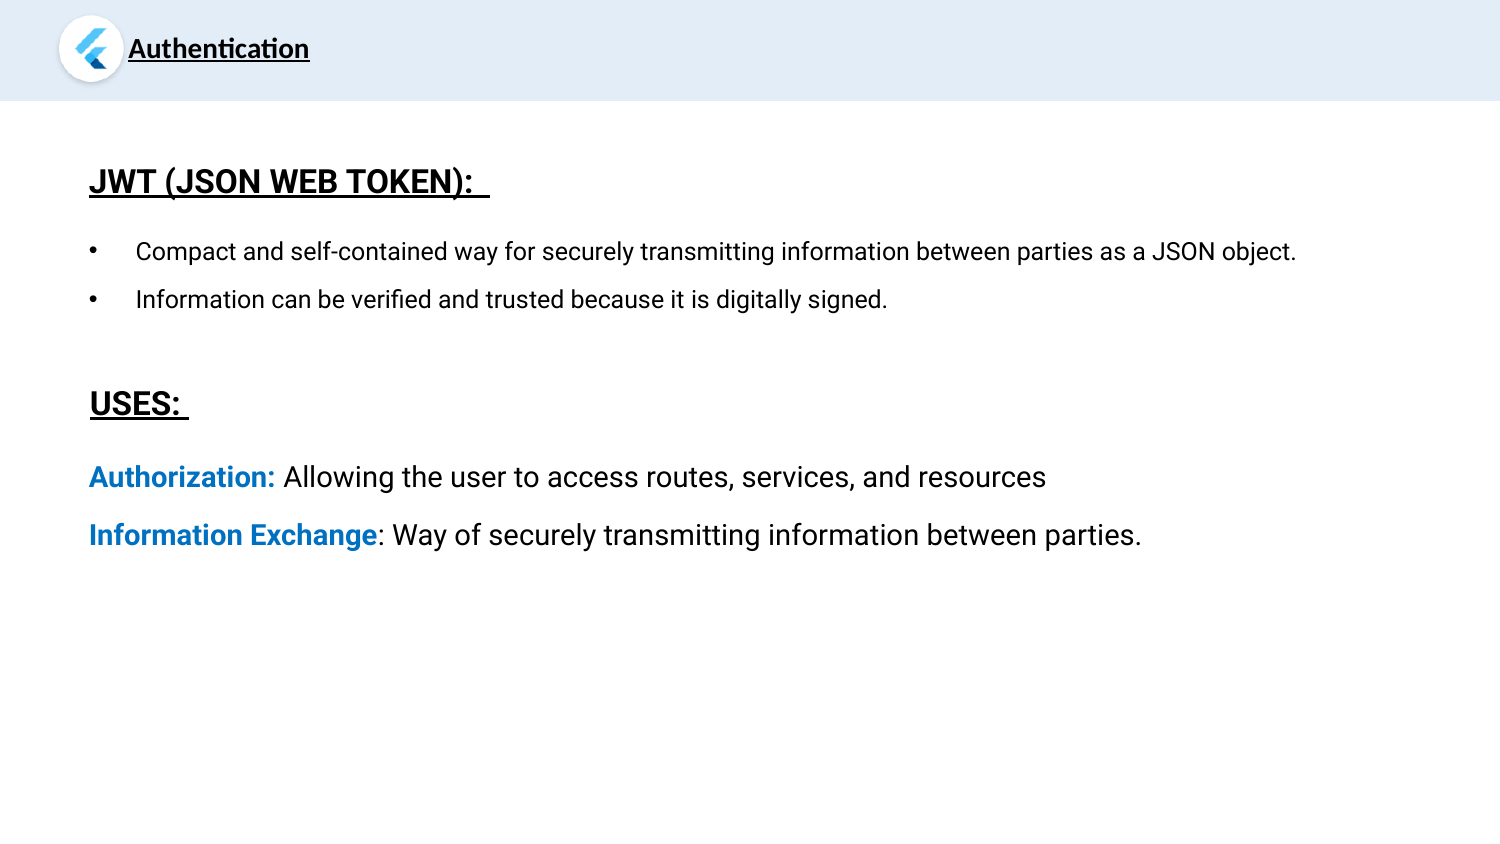

Authentication
JWT (JSON WEB TOKEN):

Compact and self-contained way for securely transmitting information between parties as a JSON object.
Information can be verified and trusted because it is digitally signed.
USES:
Authorization: Allowing the user to access routes, services, and resources
Information Exchange: Way of securely transmitting information between parties.